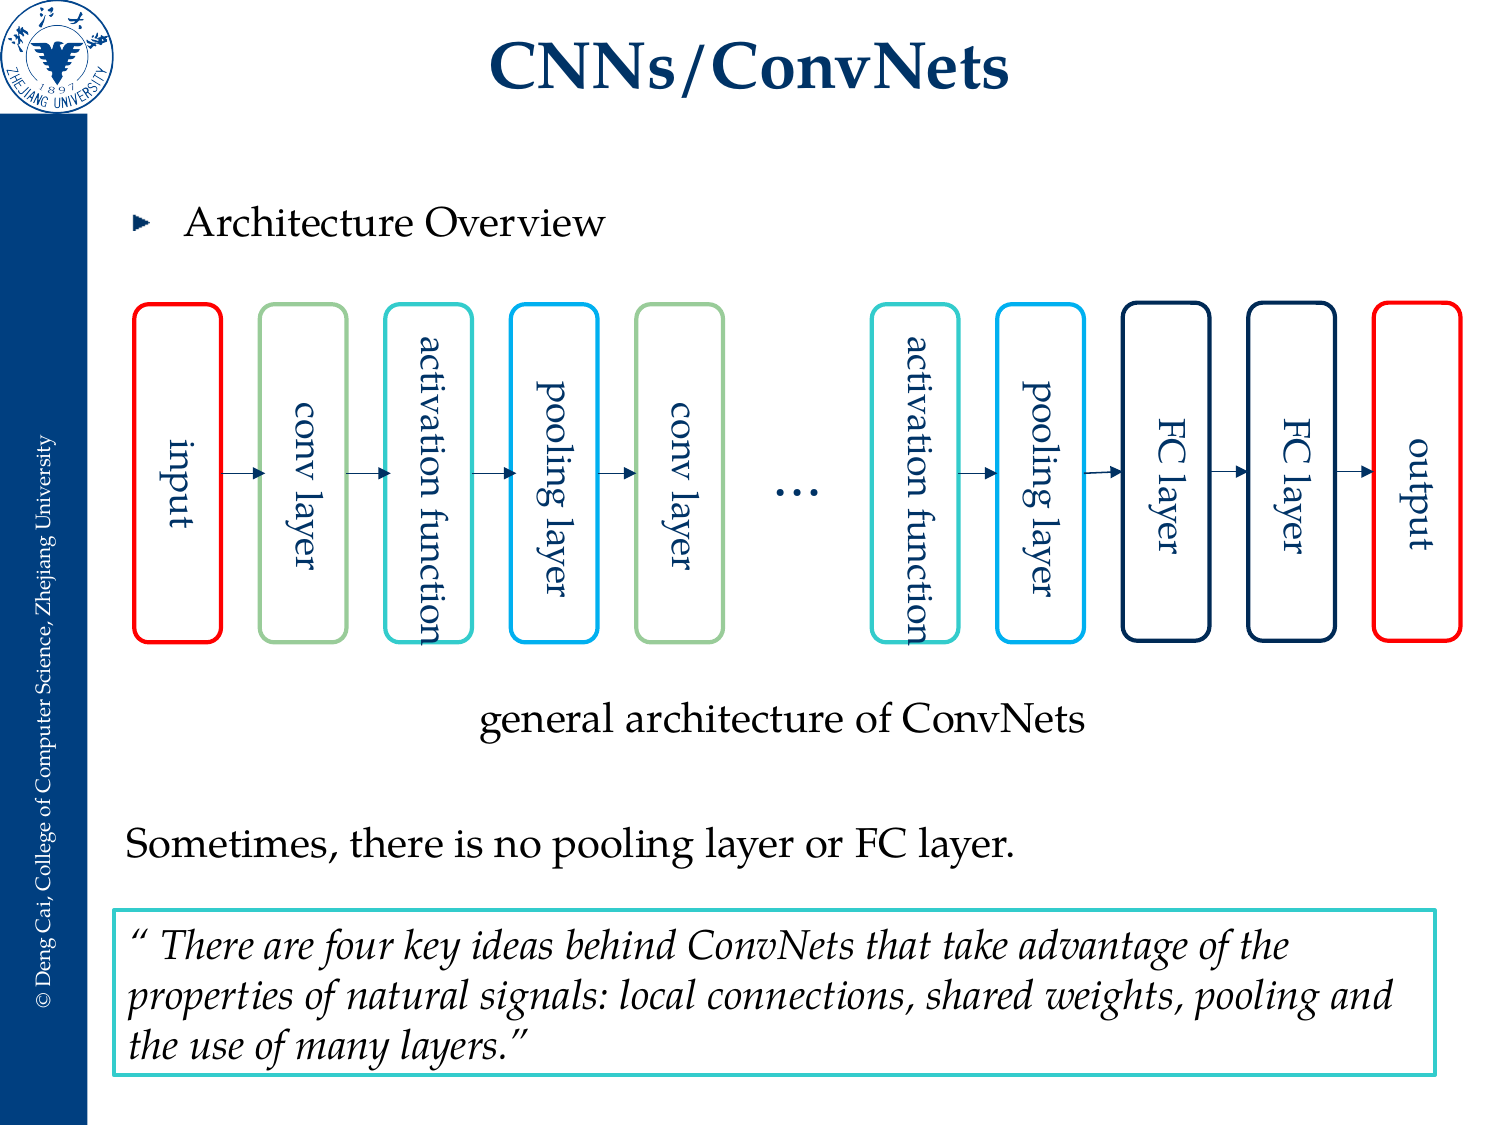

CNNs/ConvNets
Architecture Overview

FC layer

output

FC layer

pooling layer

input

conv layer

activation function

pooling layer

conv layer

activation function
…
general architecture of ConvNets
Sometimes, there is no pooling layer or FC layer.
“ There are four key ideas behind ConvNets that take advantage of the properties of natural signals: local connections, shared weights, pooling and the use of many layers.”